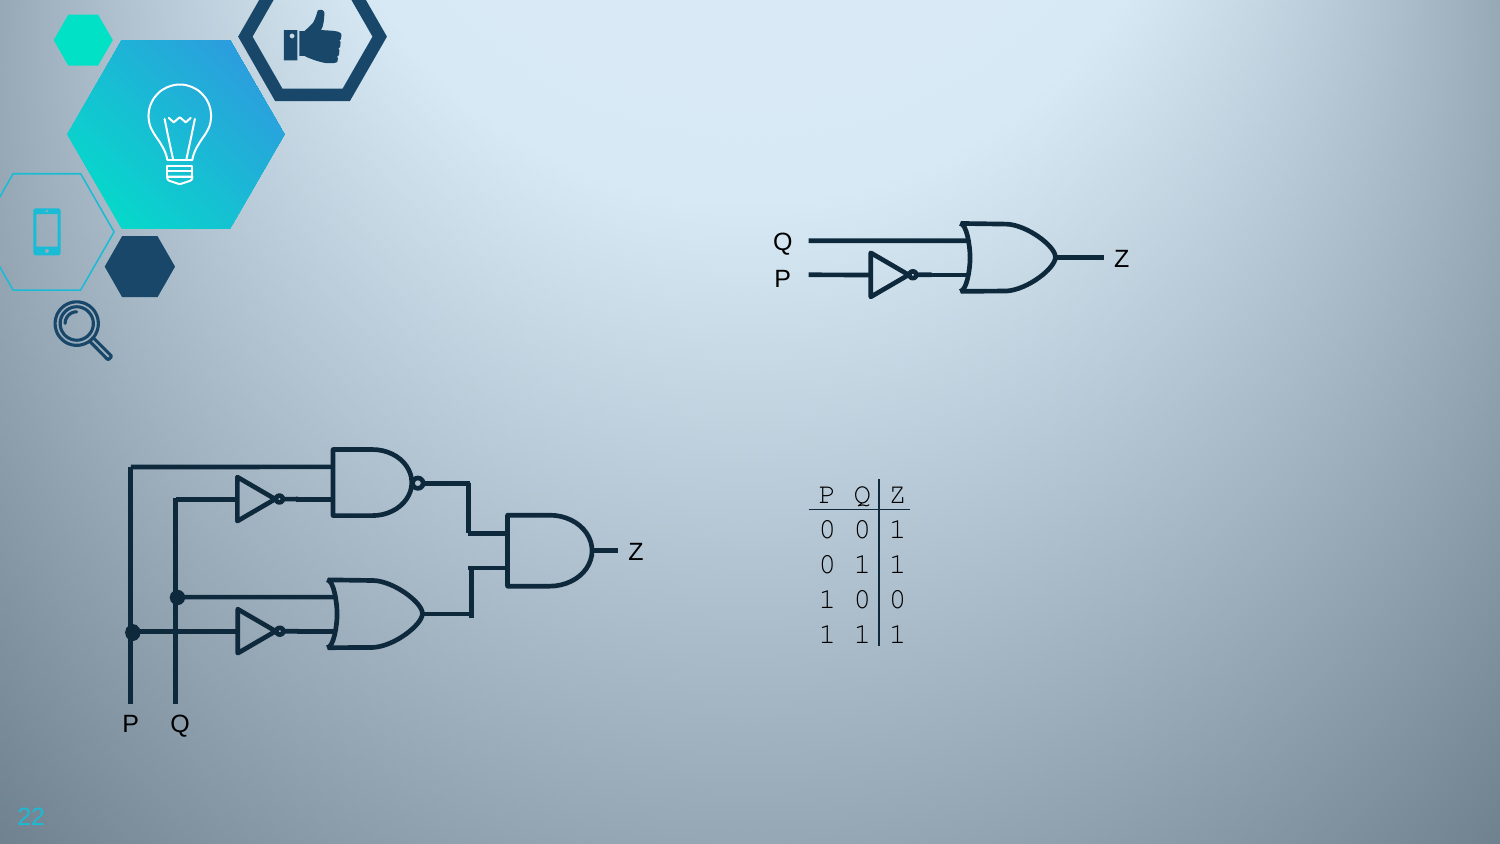

Q

Z

P

P Q Z
0 0 1
0 1 1
1 0 0
1 1 1

Z

Q
P
22